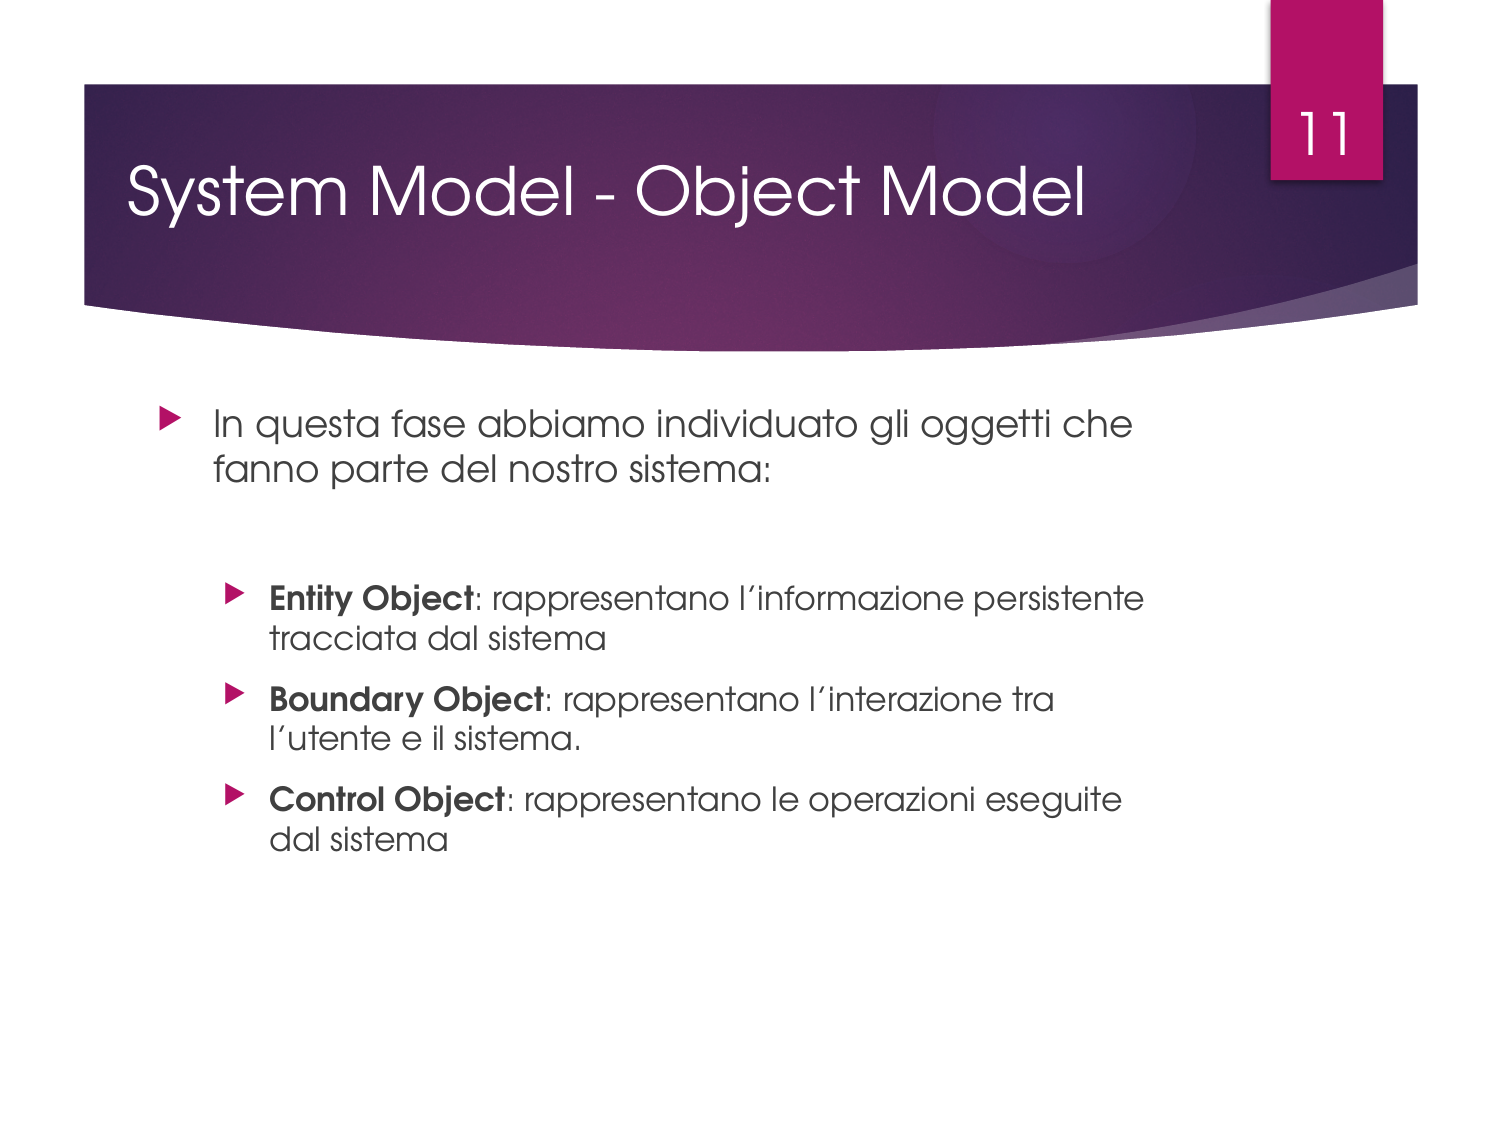

11
# System Model - Object Model
In questa fase abbiamo individuato gli oggetti che fanno parte del nostro sistema:

Entity Object: rappresentano l’informazione persistente tracciata dal sistema
Boundary Object: rappresentano l’interazione tra l’utente e il sistema.
Control Object: rappresentano le operazioni eseguite dal sistema